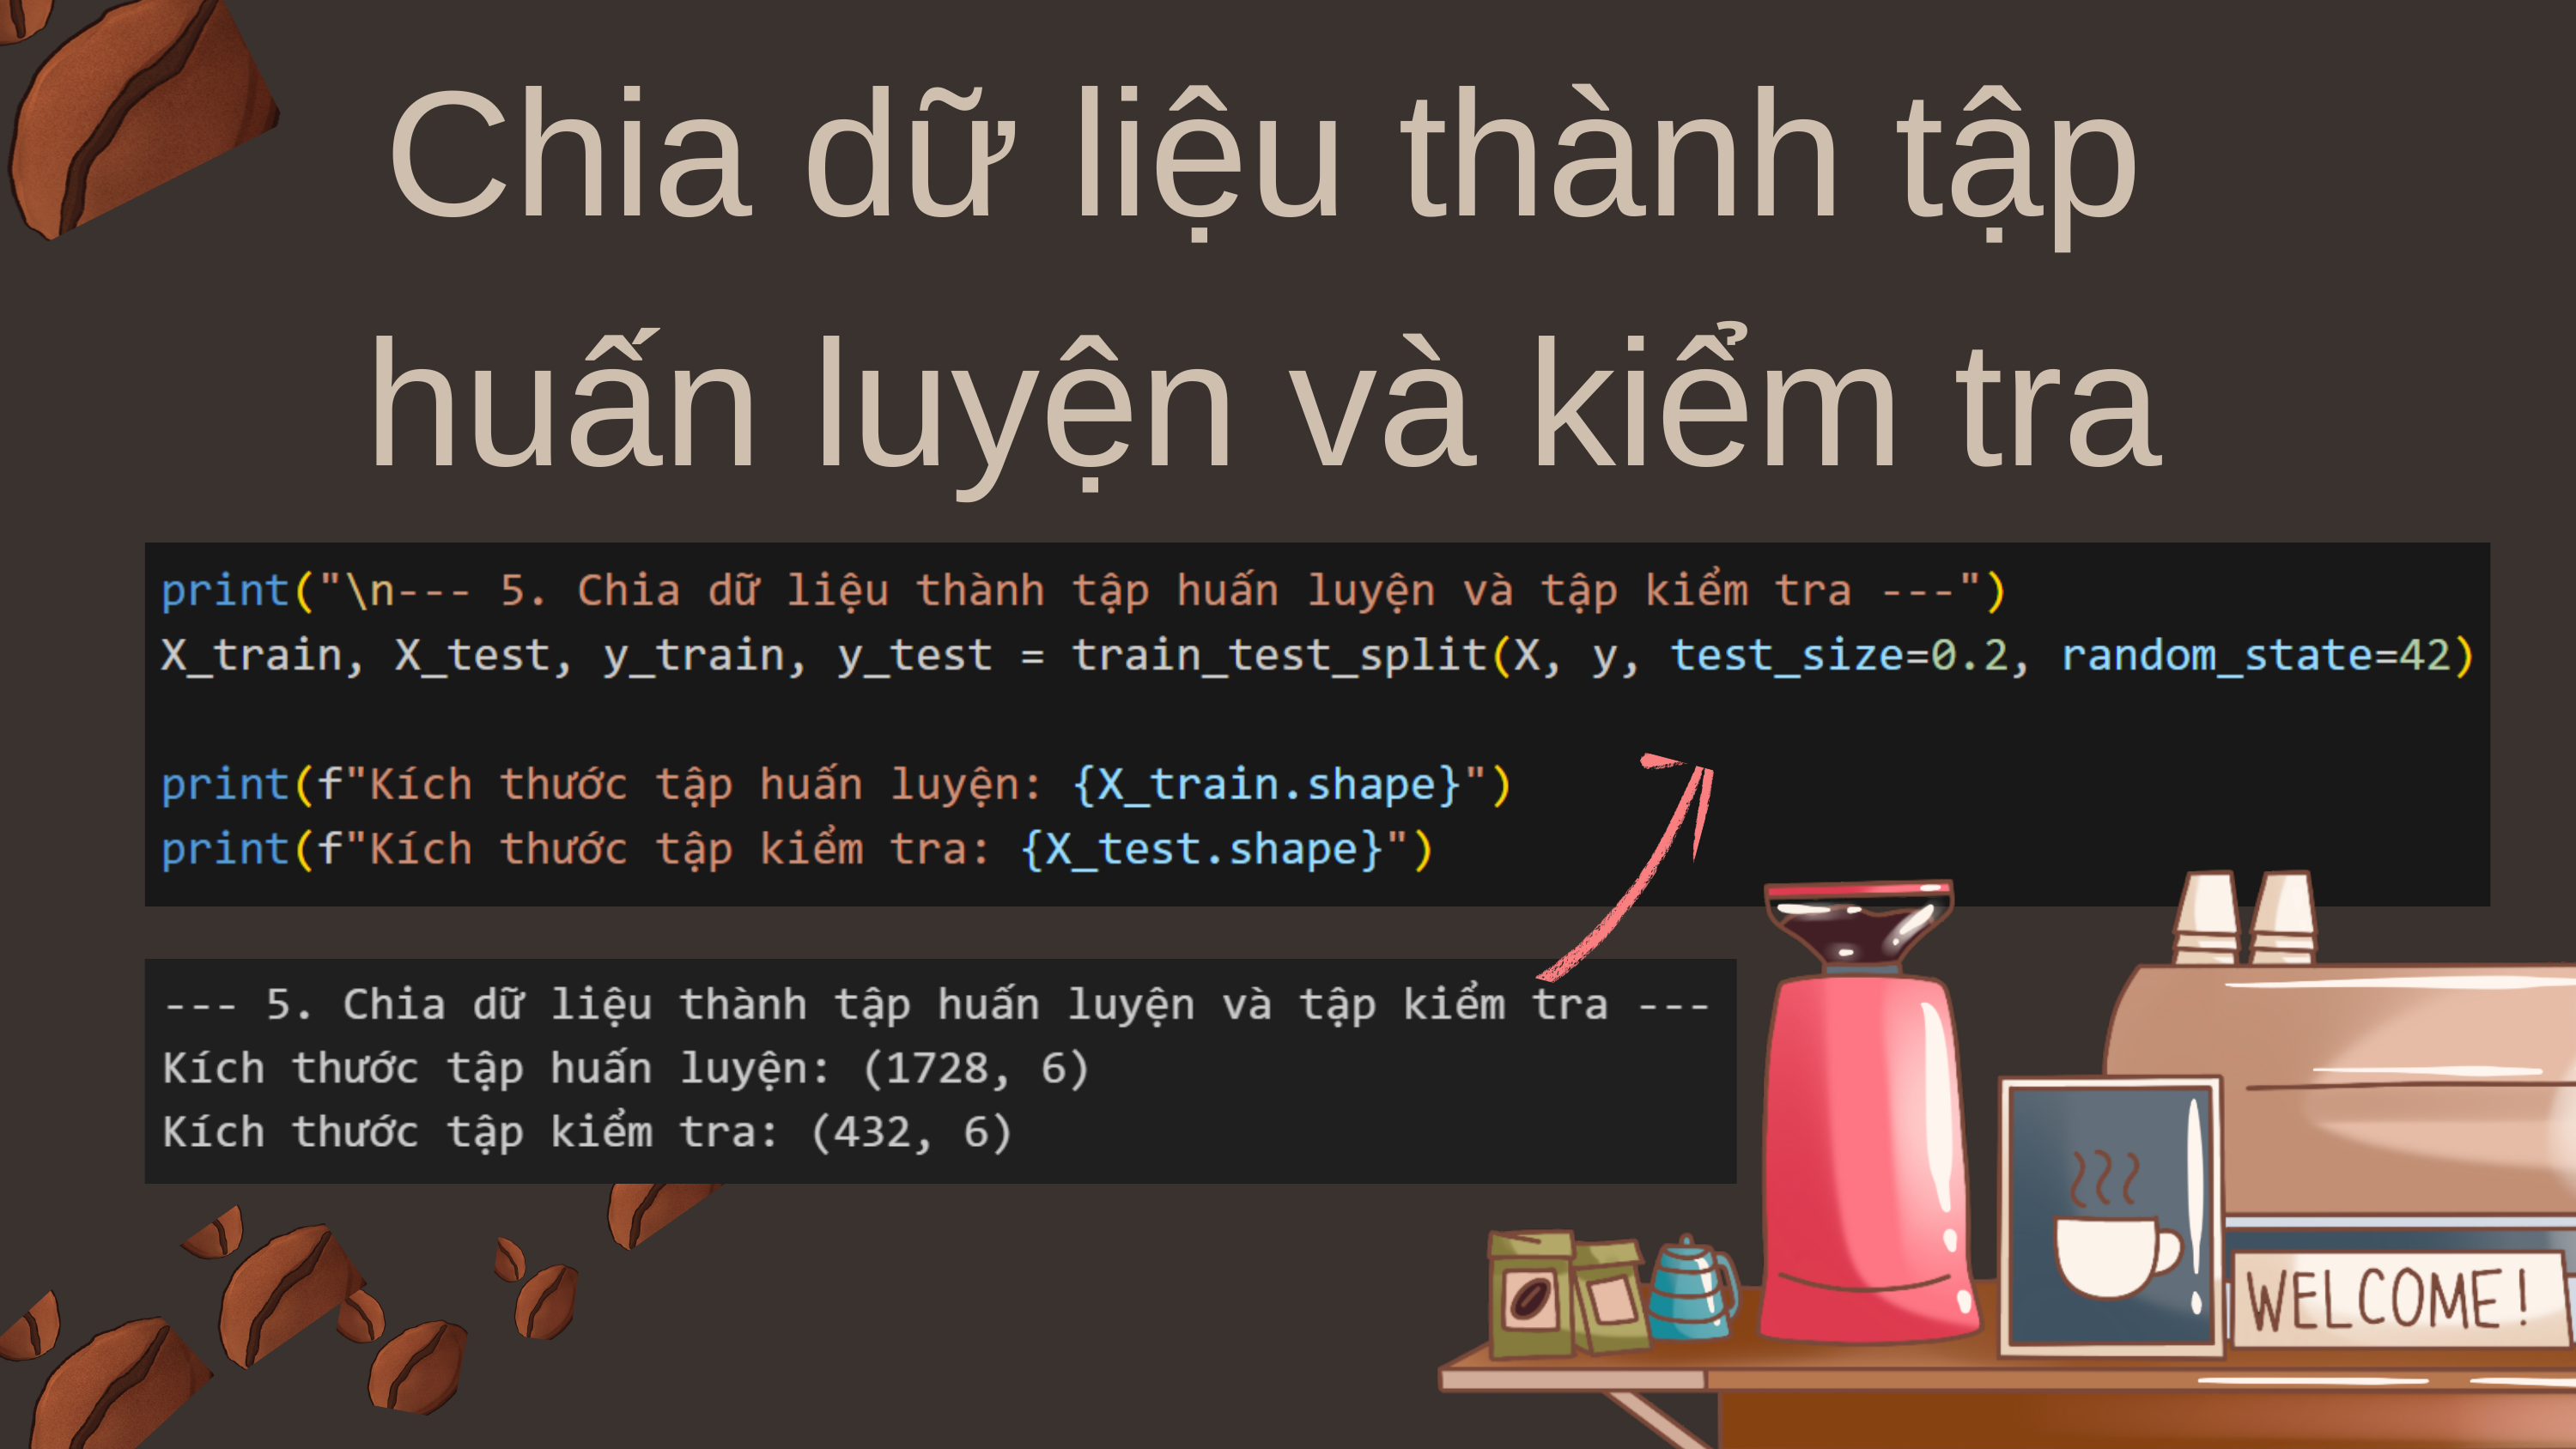

Chia dữ liệu thành tập huấn luyện và kiểm tra